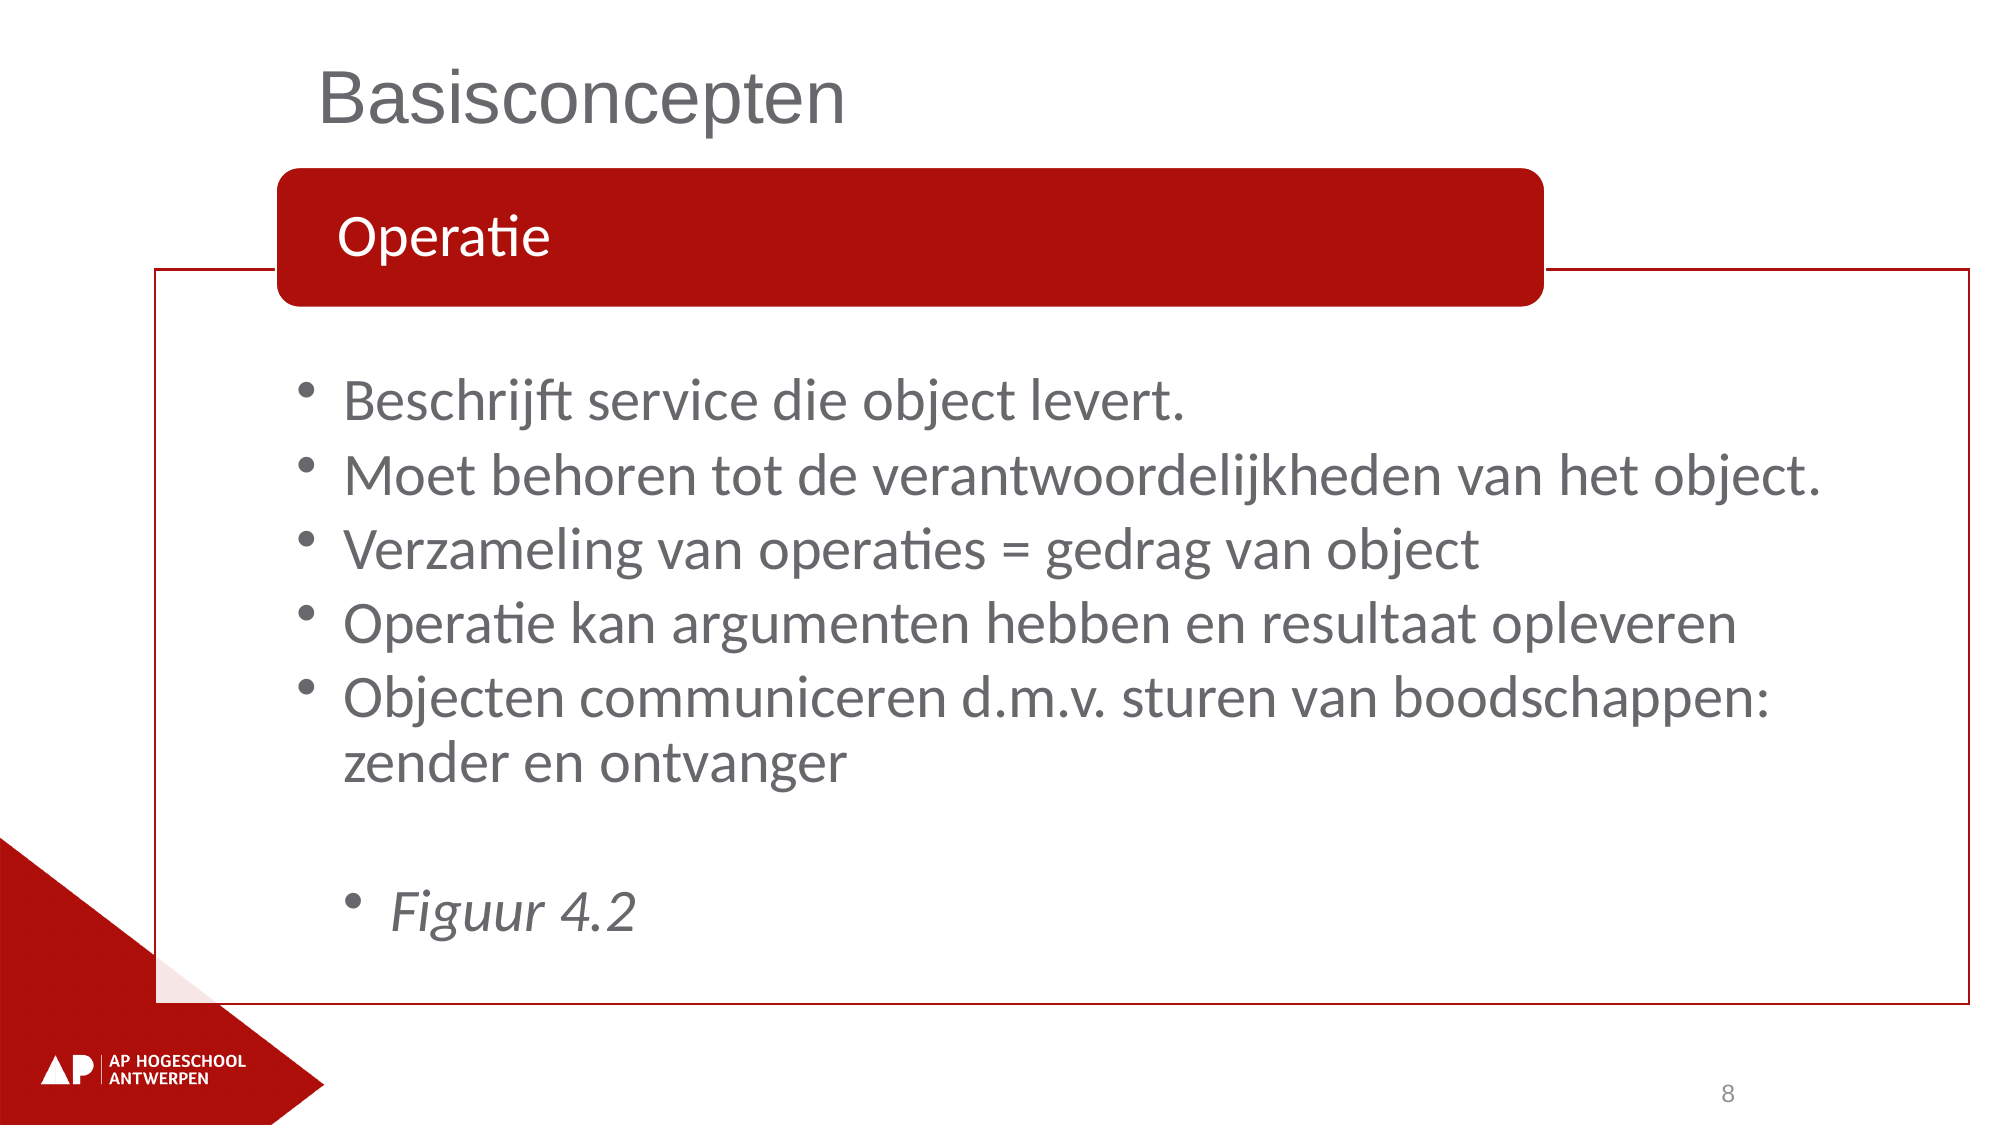

Basisconcepten
Beschrijft service die object levert.
Moet behoren tot de verantwoordelijkheden van het object.
Verzameling van operaties = gedrag van object
Operatie kan argumenten hebben en resultaat opleveren
Objecten communiceren d.m.v. sturen van boodschappen: zender en ontvanger

Figuur 4.2
Operatie
8